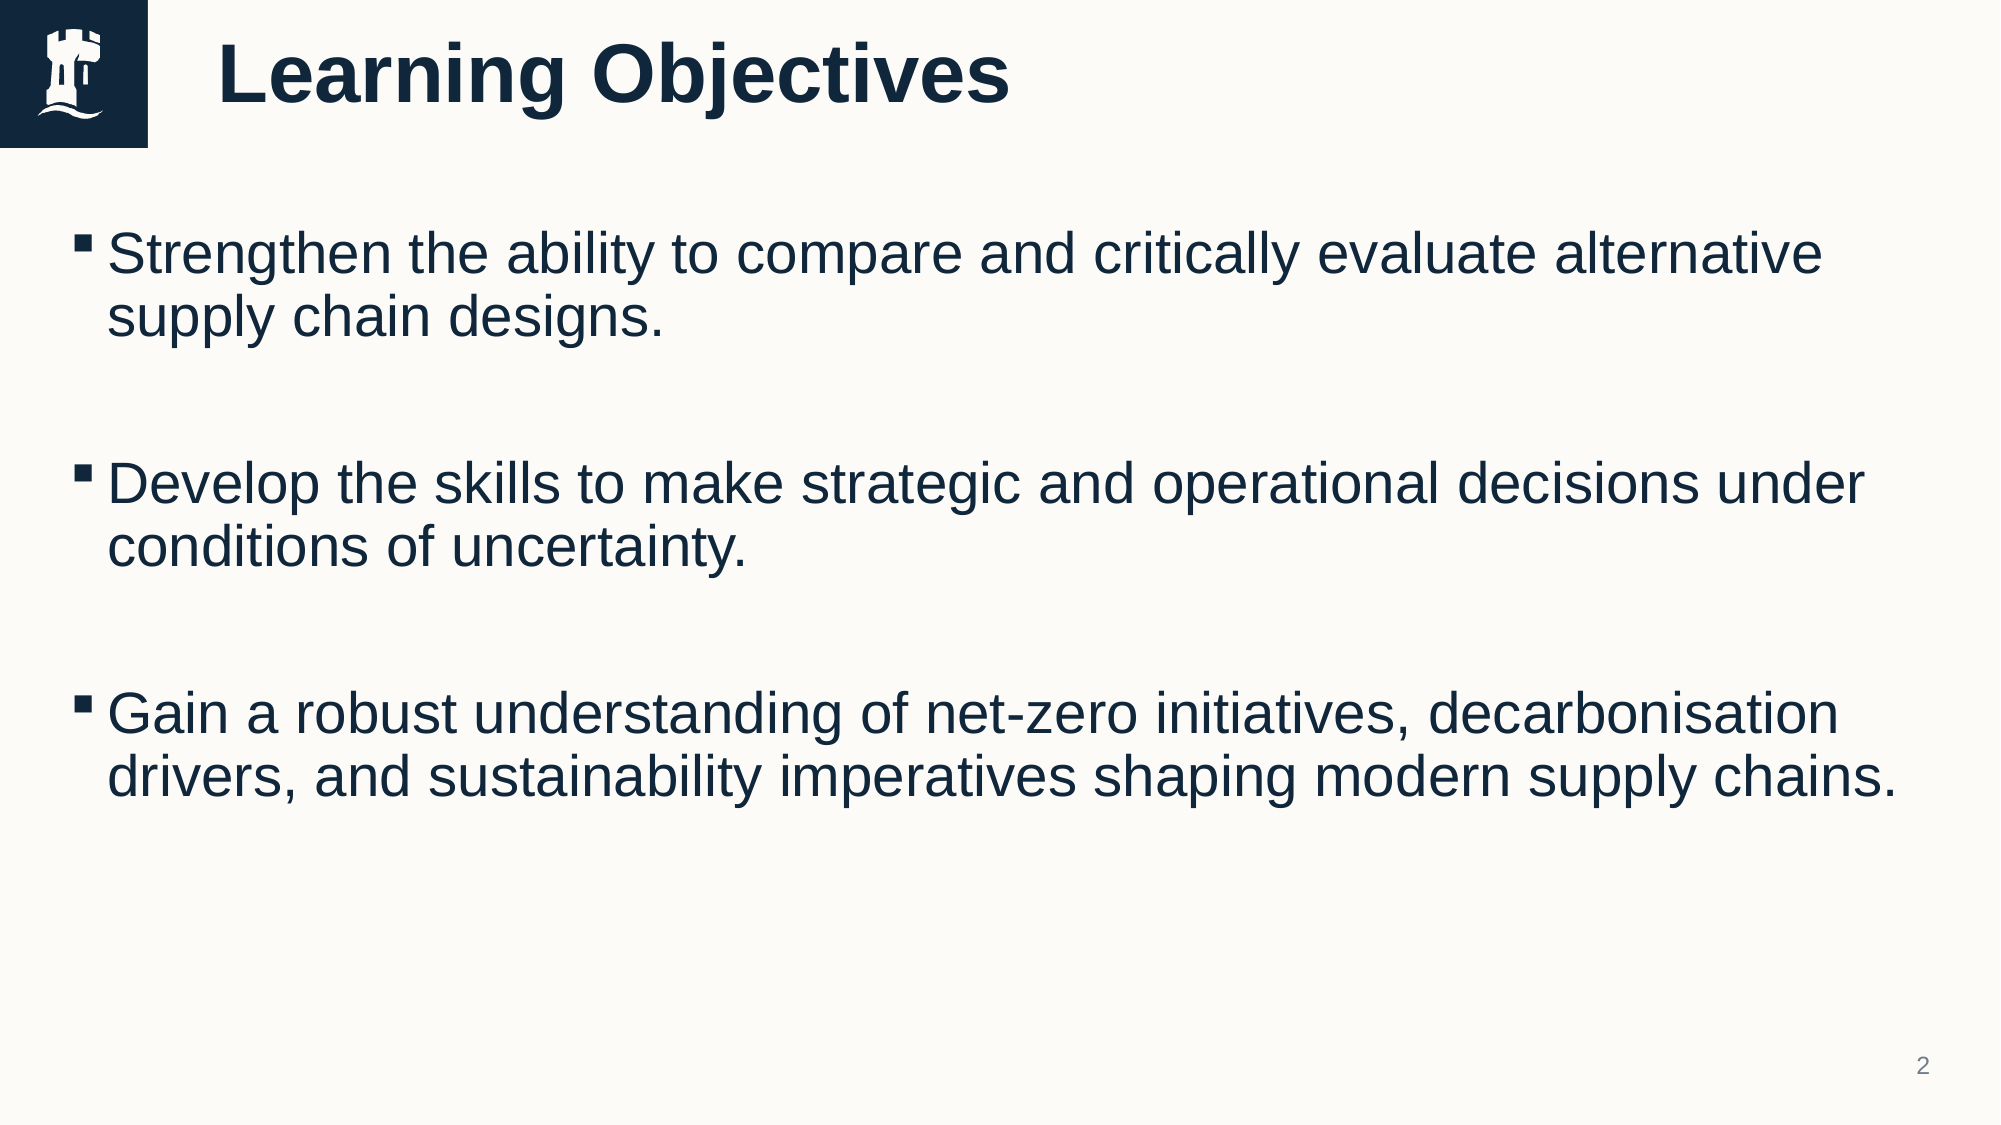

# Learning Objectives
Strengthen the ability to compare and critically evaluate alternative supply chain designs.

Develop the skills to make strategic and operational decisions under conditions of uncertainty.

Gain a robust understanding of net-zero initiatives, decarbonisation drivers, and sustainability imperatives shaping modern supply chains.

2